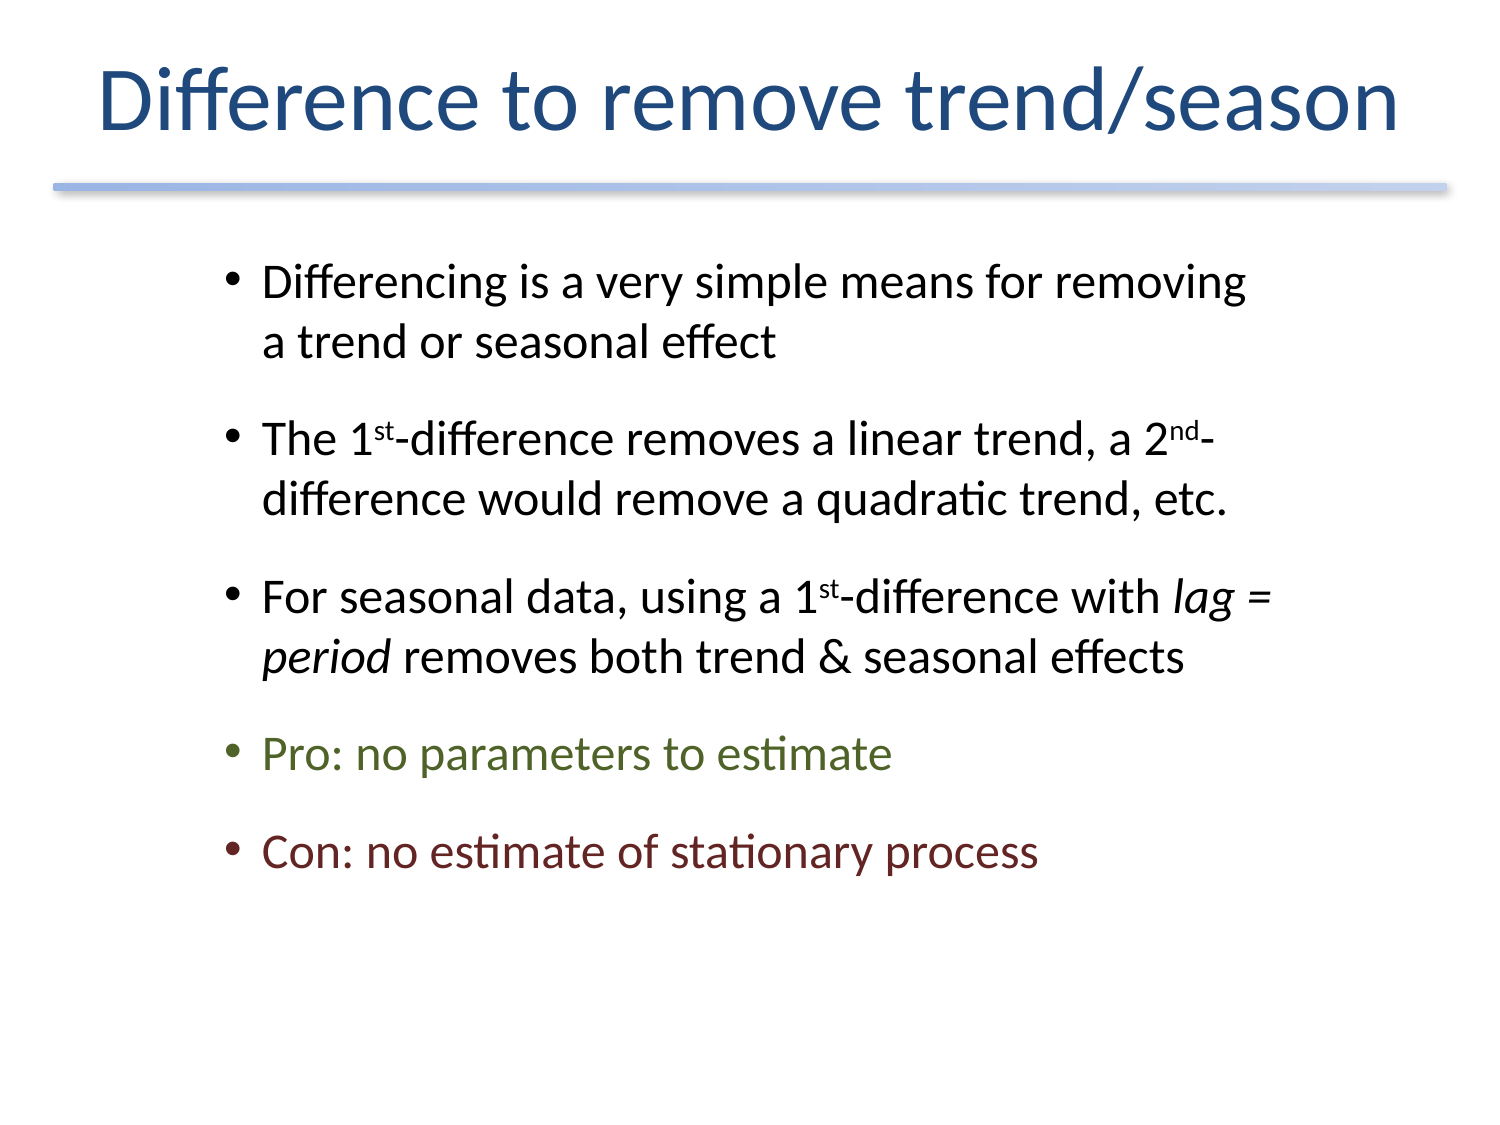

# Difference to remove trend/season

Differencing is a very simple means for removing a trend or seasonal effect
The 1st-difference removes a linear trend, a 2nd-difference would remove a quadratic trend, etc.
For seasonal data, using a 1st-difference with lag = period removes both trend & seasonal effects
Pro: no parameters to estimate
Con: no estimate of stationary process